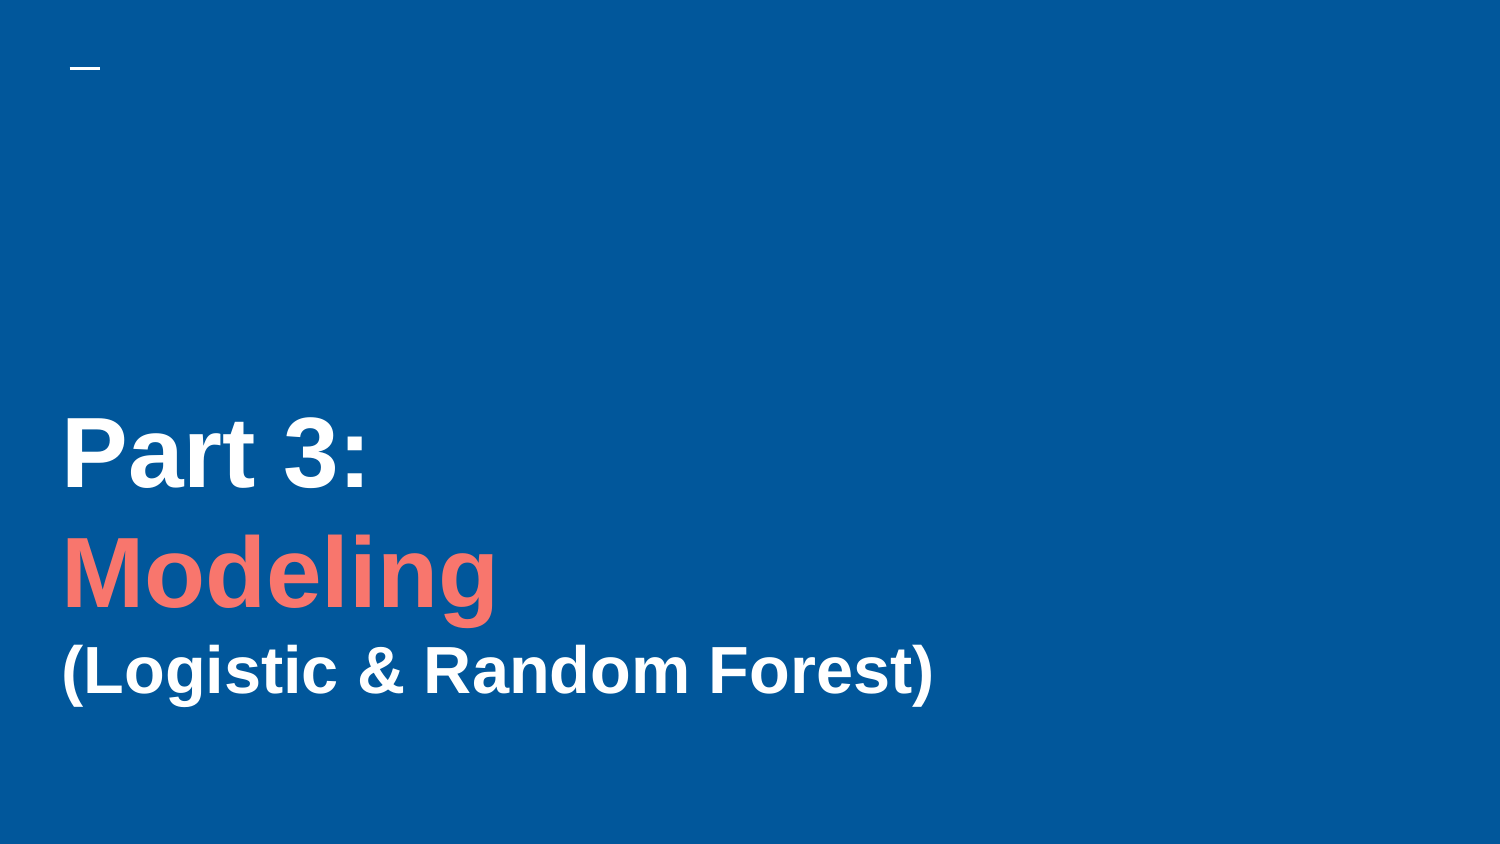

# Part 3: Modeling (Logistic & Random Forest)